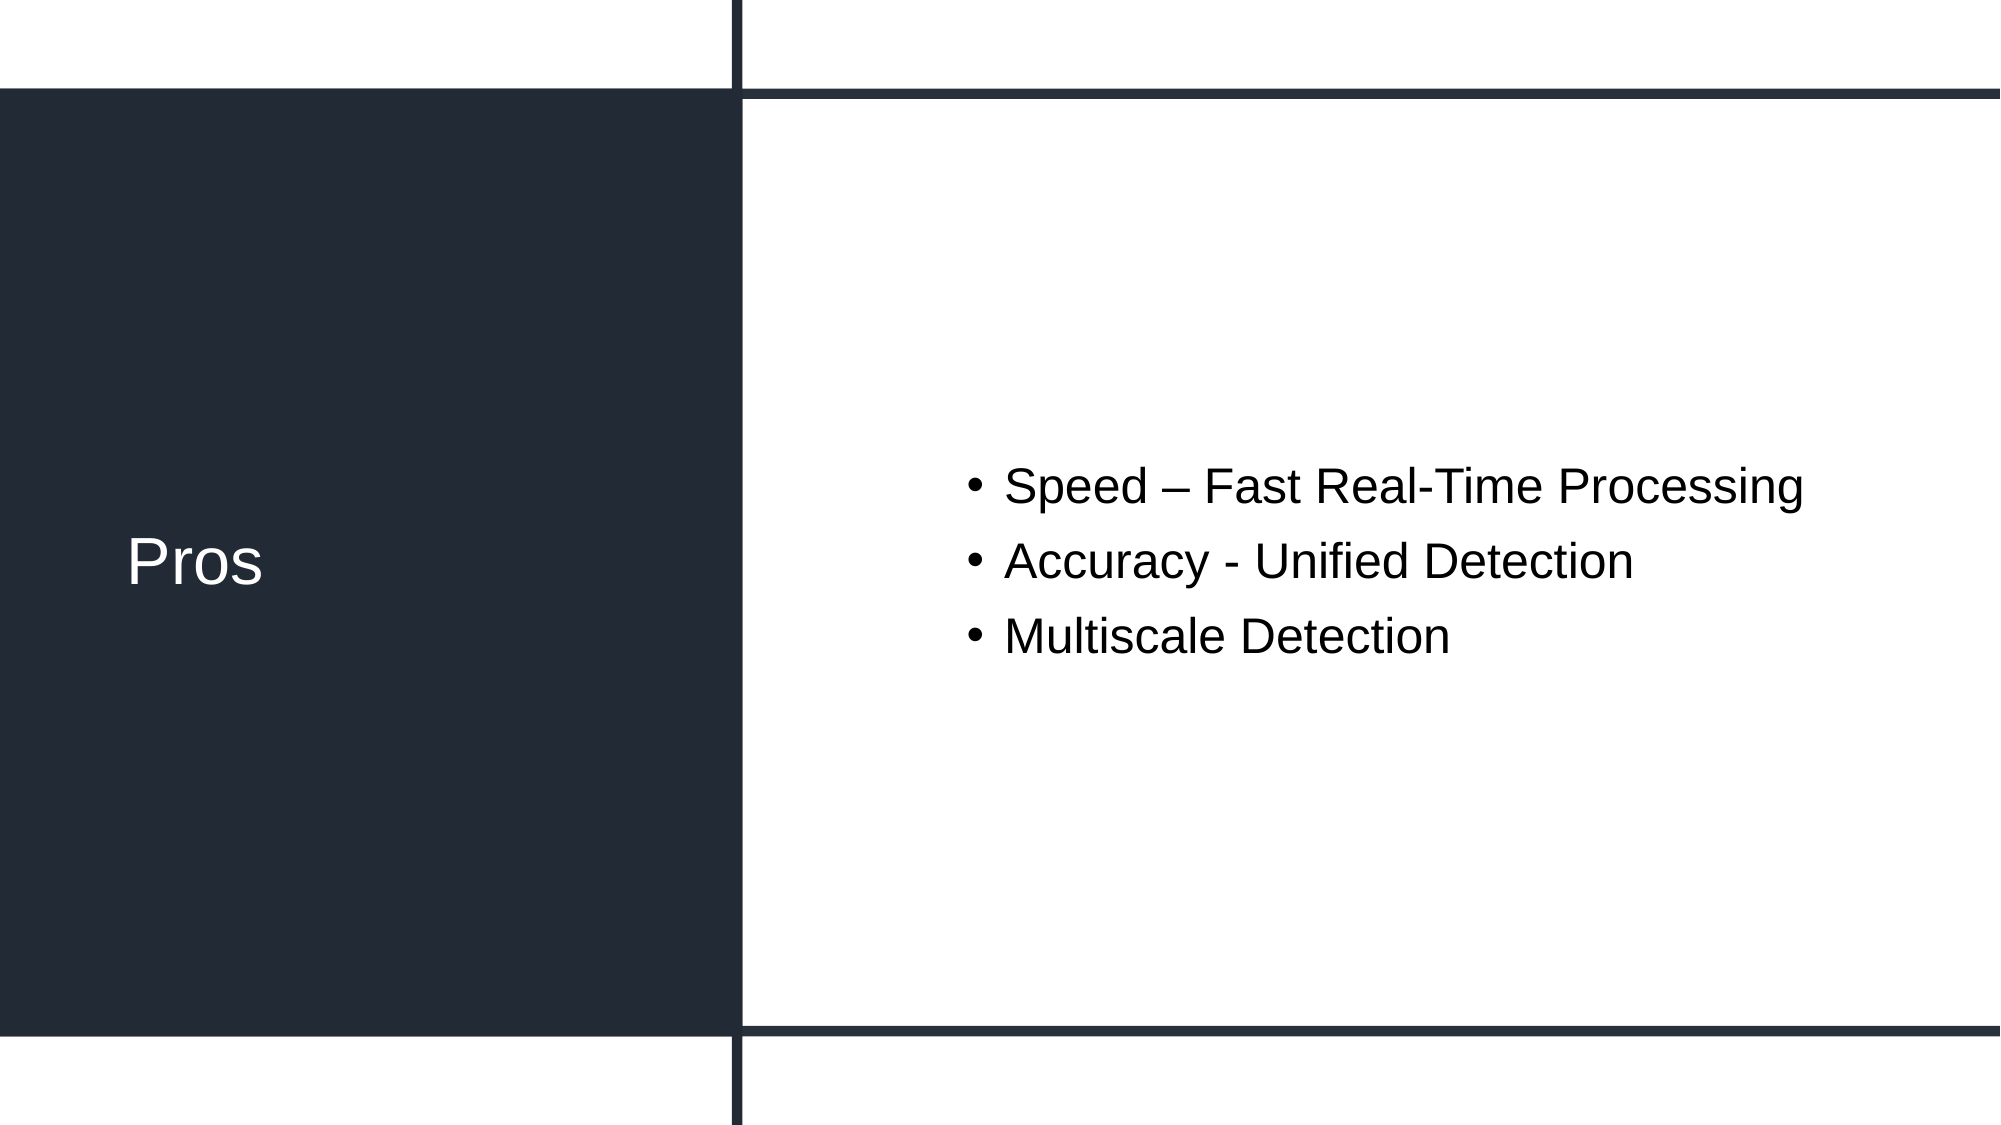

# Pros
Speed – Fast Real-Time Processing
Accuracy - Unified Detection
Multiscale Detection